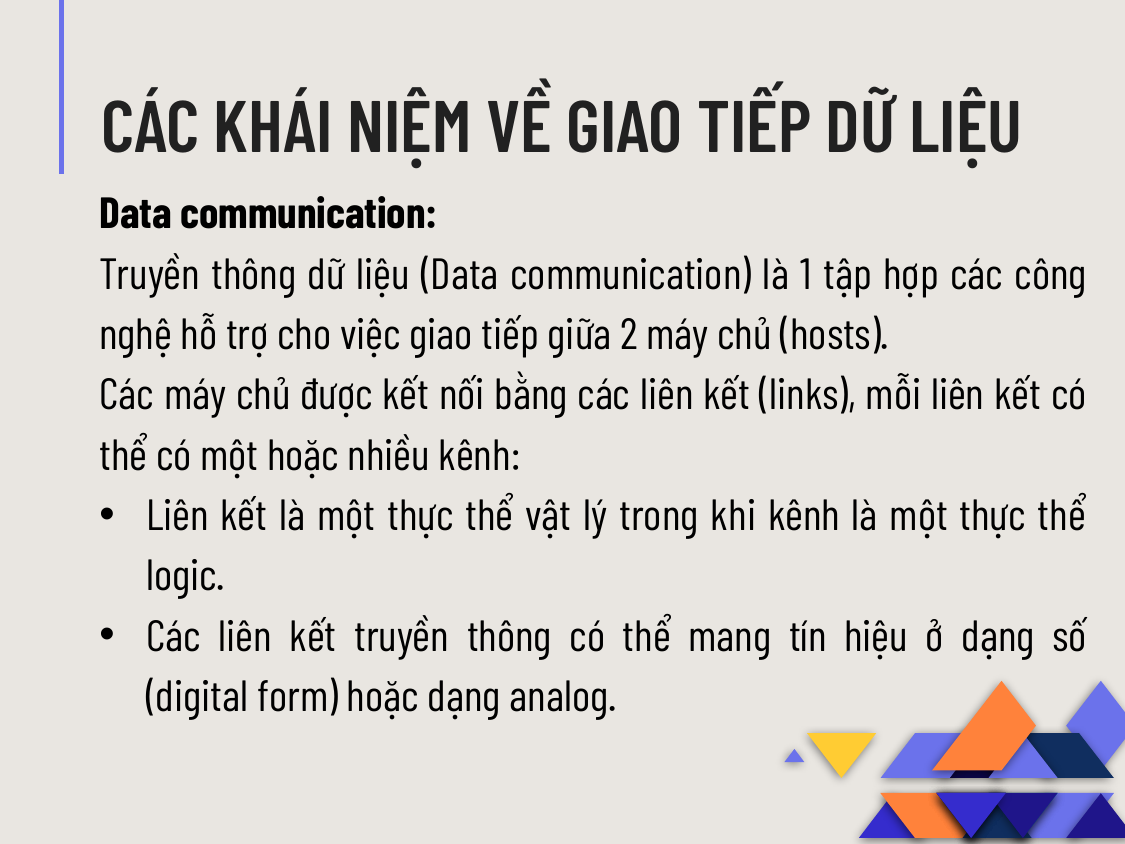

# CÁC KHÁI NIỆM VỀ GIAO TIẾP DỮ LIỆU
Data communication:
Truyền thông dữ liệu (Data communication) là 1 tập hợp các công nghệ hỗ trợ cho việc giao tiếp giữa 2 máy chủ (hosts).
Các máy chủ được kết nối bằng các liên kết (links), mỗi liên kết có thể có một hoặc nhiều kênh:
Liên kết là một thực thể vật lý trong khi kênh là một thực thể logic.
Các liên kết truyền thông có thể mang tín hiệu ở dạng số (digital form) hoặc dạng analog.